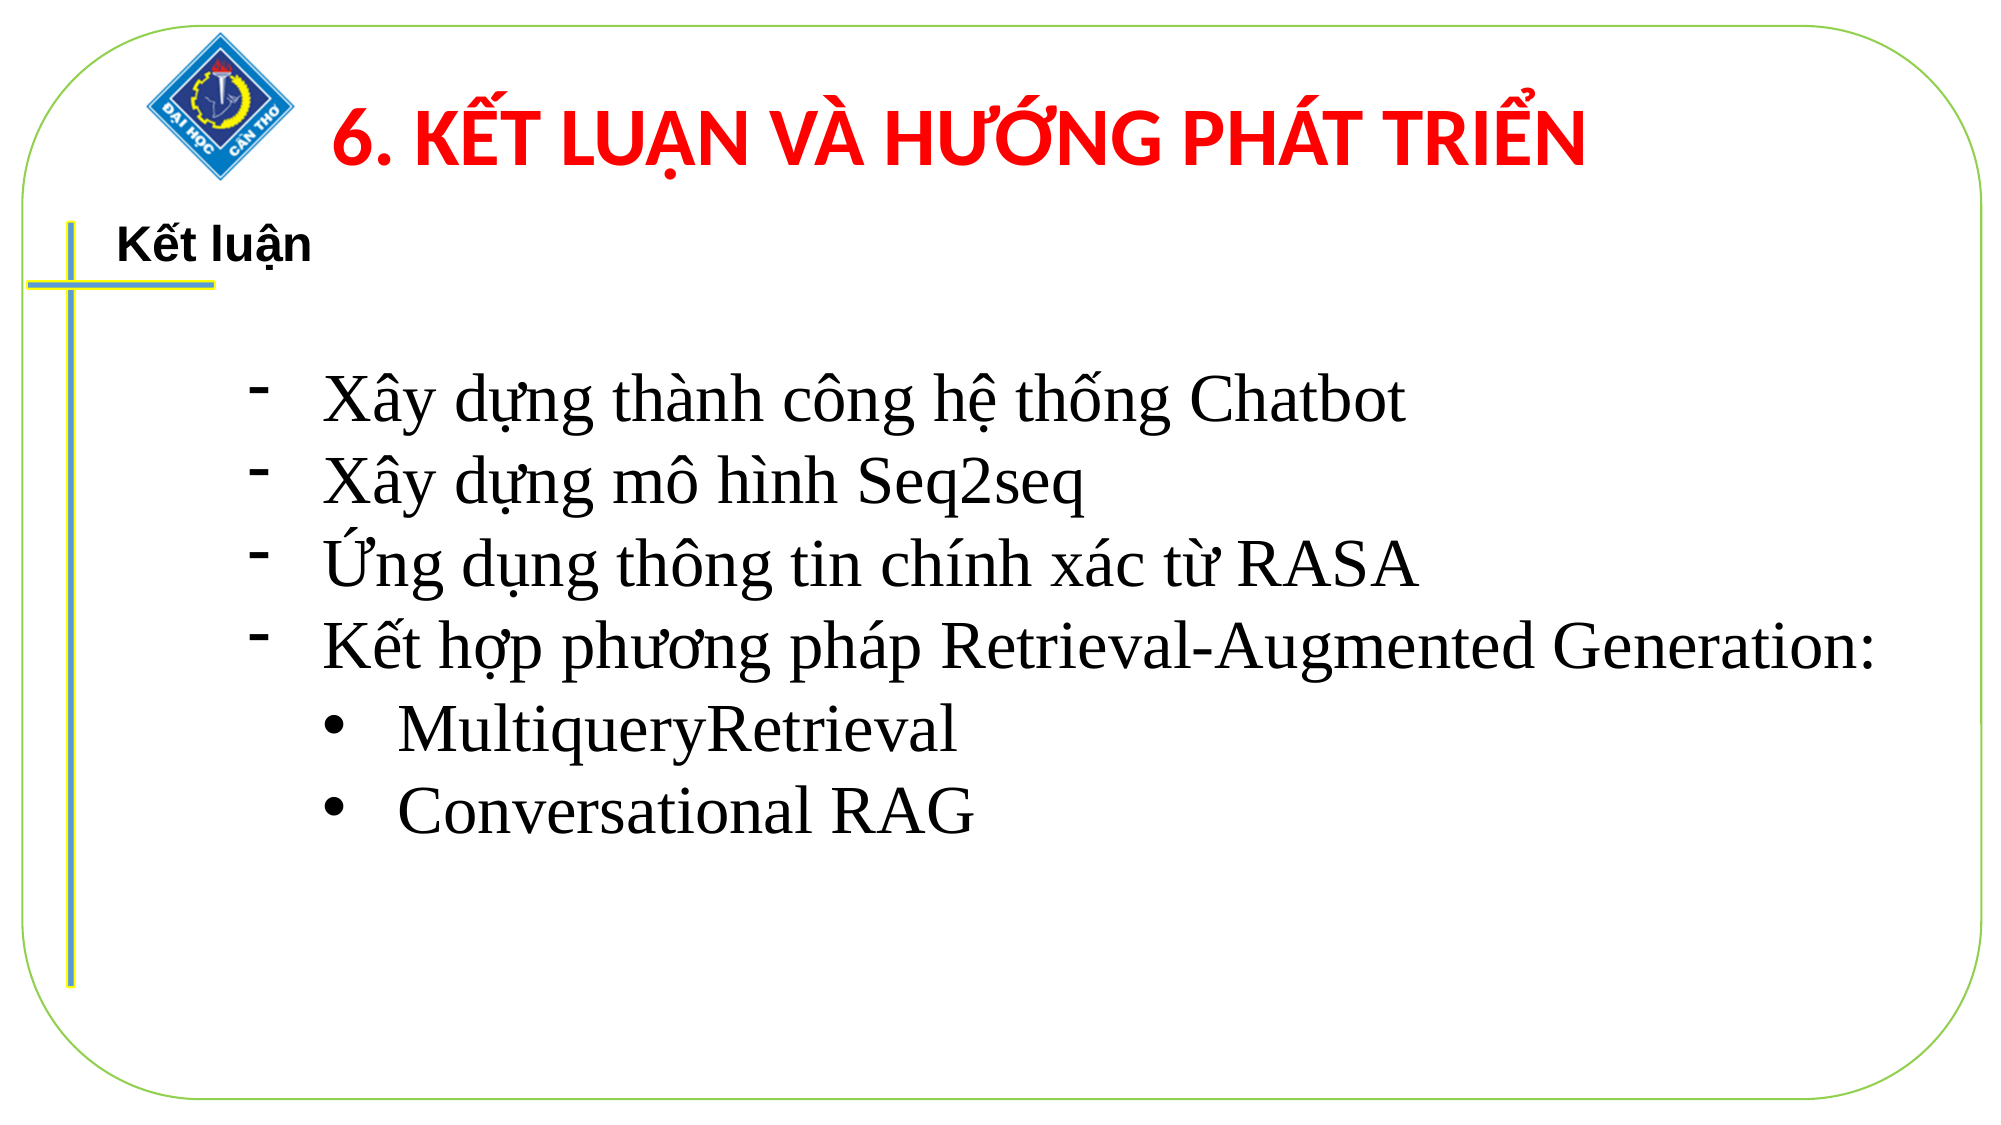

6. KẾT LUẬN VÀ HƯỚNG PHÁT TRIỂN
Kết luận
Xây dựng thành công hệ thống Chatbot
Xây dựng mô hình Seq2seq
Ứng dụng thông tin chính xác từ RASA
Kết hợp phương pháp Retrieval-Augmented Generation:
MultiqueryRetrieval
Conversational RAG